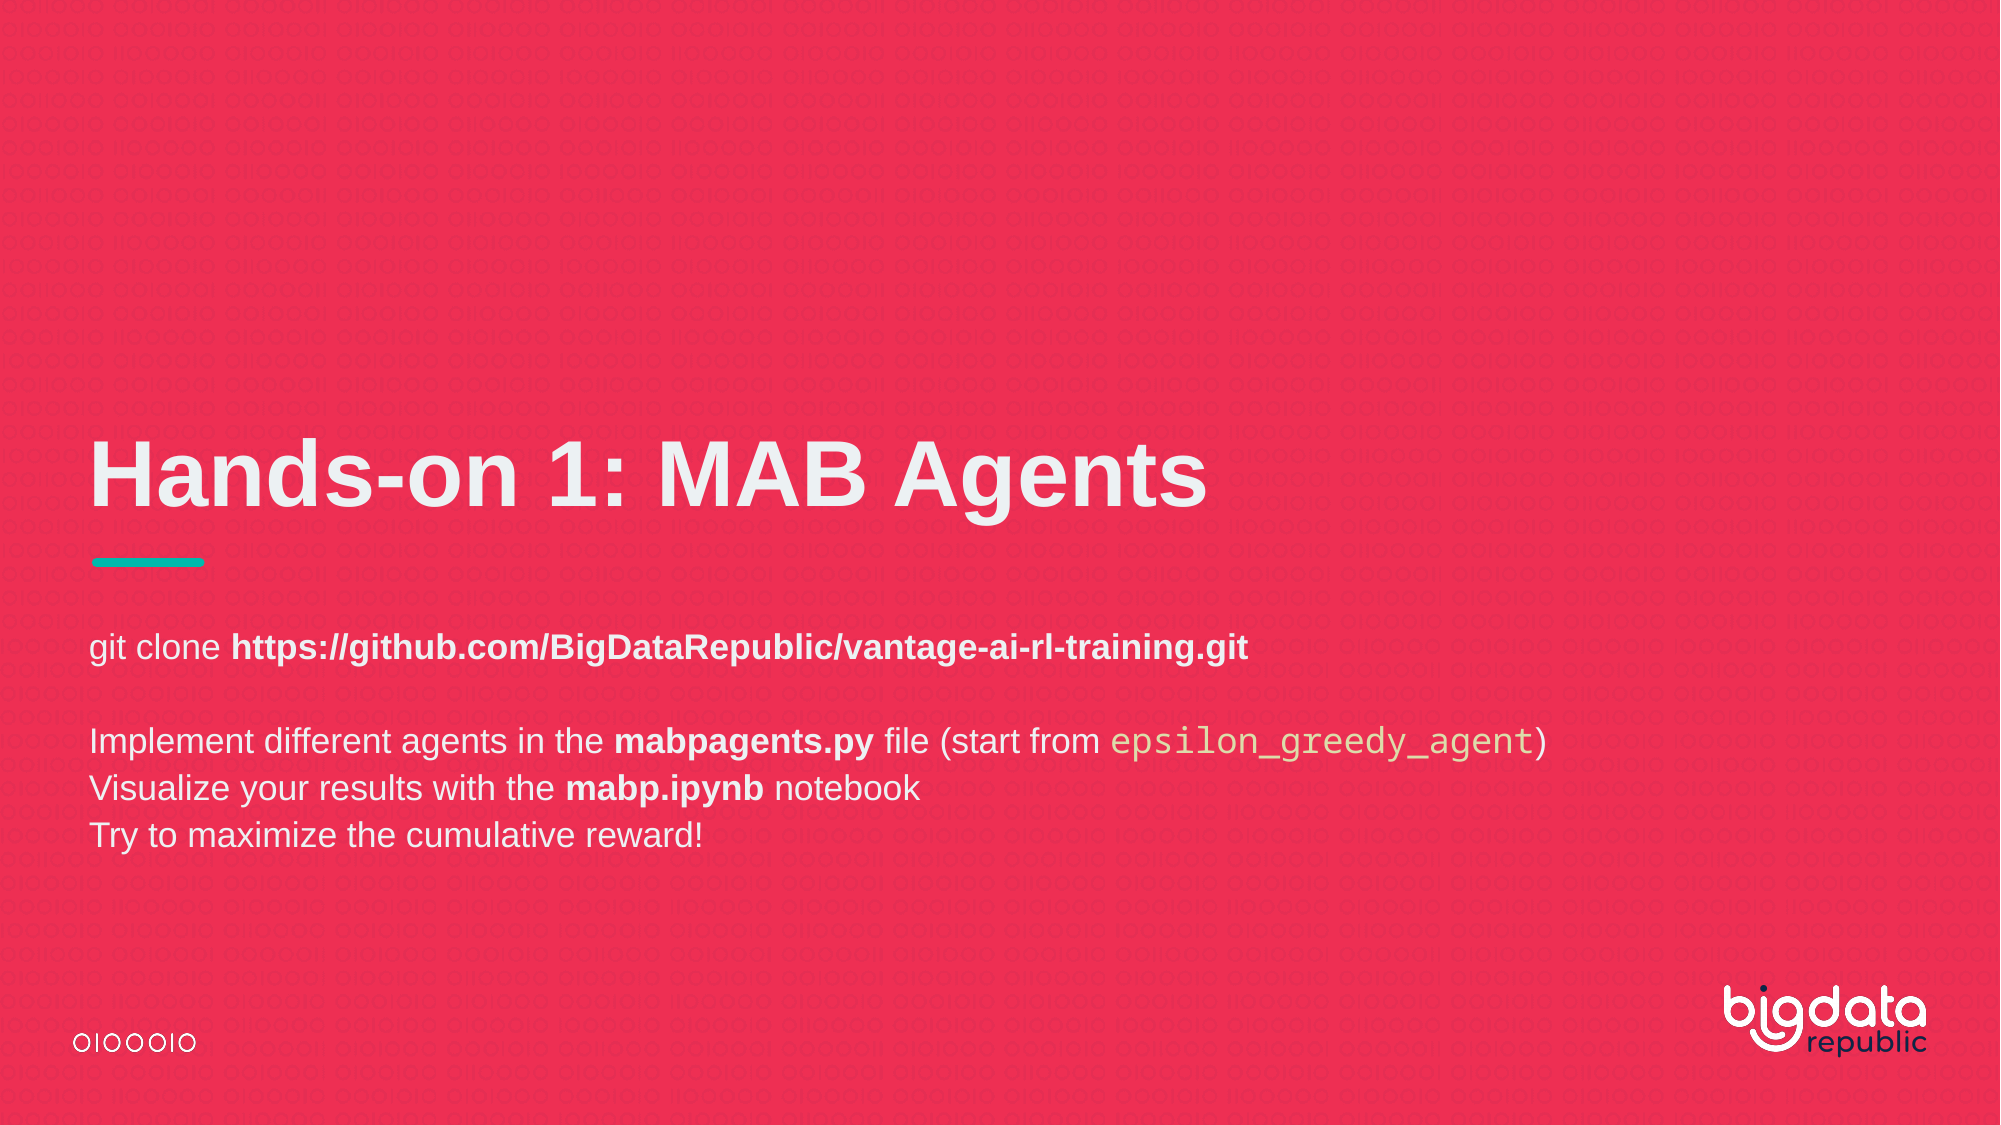

# Hands-on 1: MAB Agents
git clone https://github.com/BigDataRepublic/vantage-ai-rl-training.git

Implement different agents in the mabpagents.py file (start from epsilon_greedy_agent)
Visualize your results with the mabp.ipynb notebook
Try to maximize the cumulative reward!